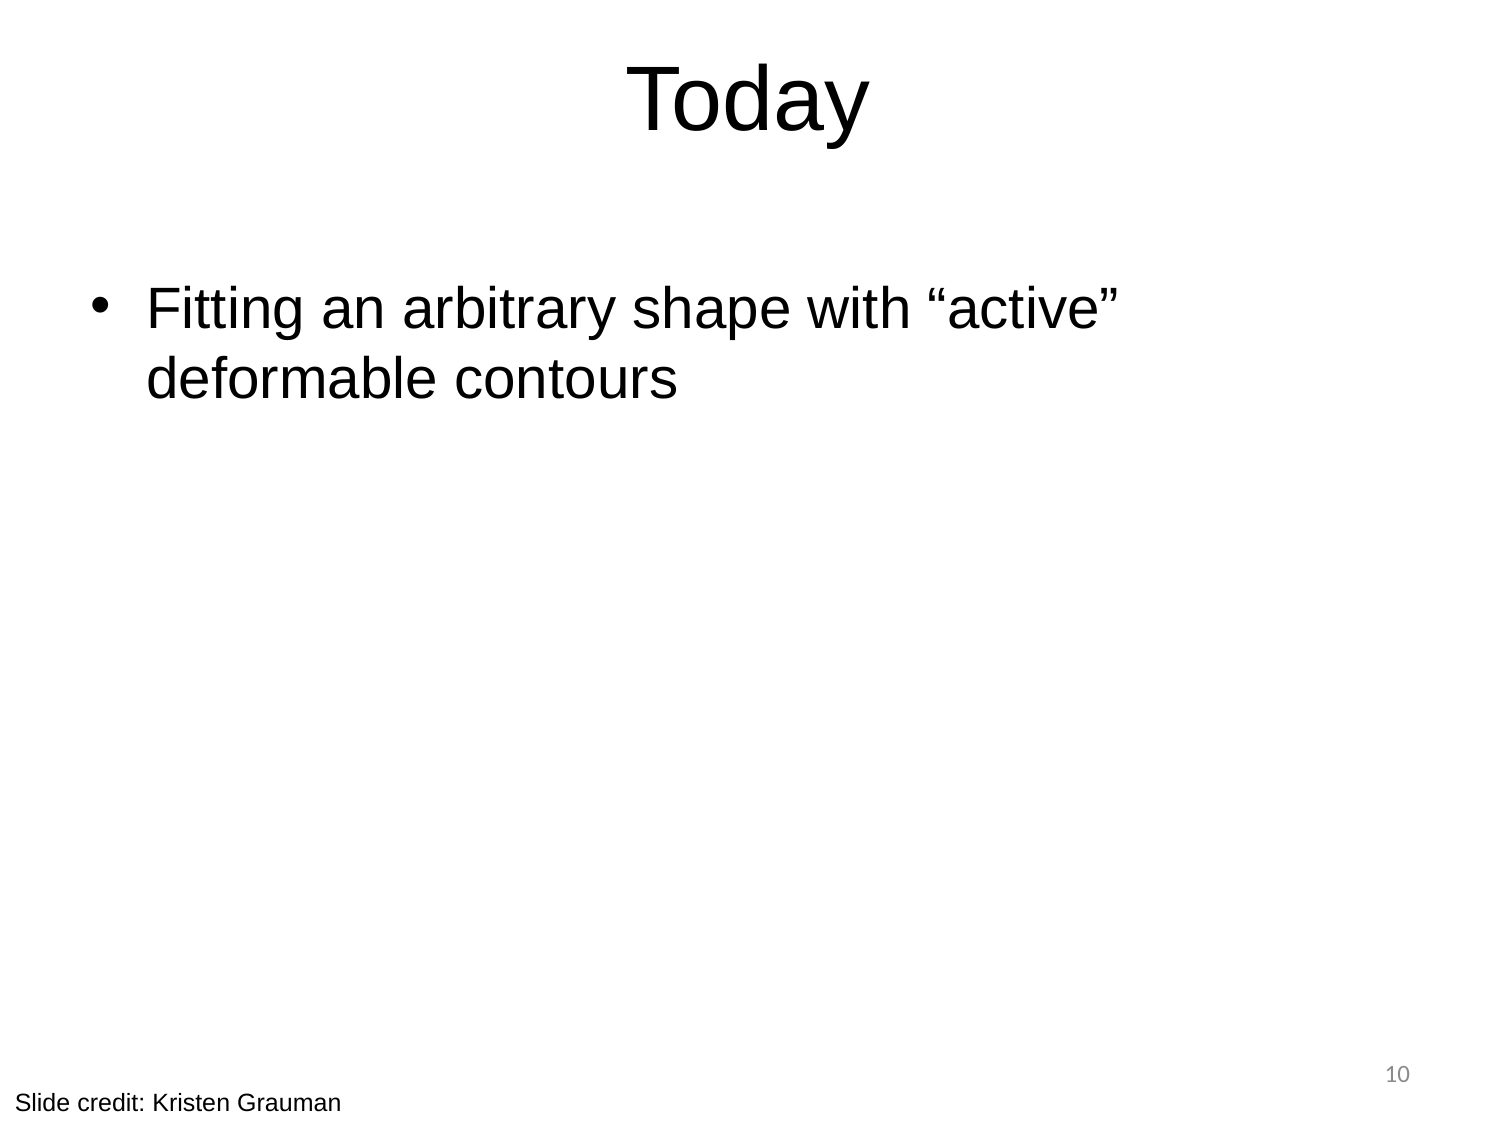

Today
Fitting an arbitrary shape with “active” deformable contours
10
Slide credit: Kristen Grauman